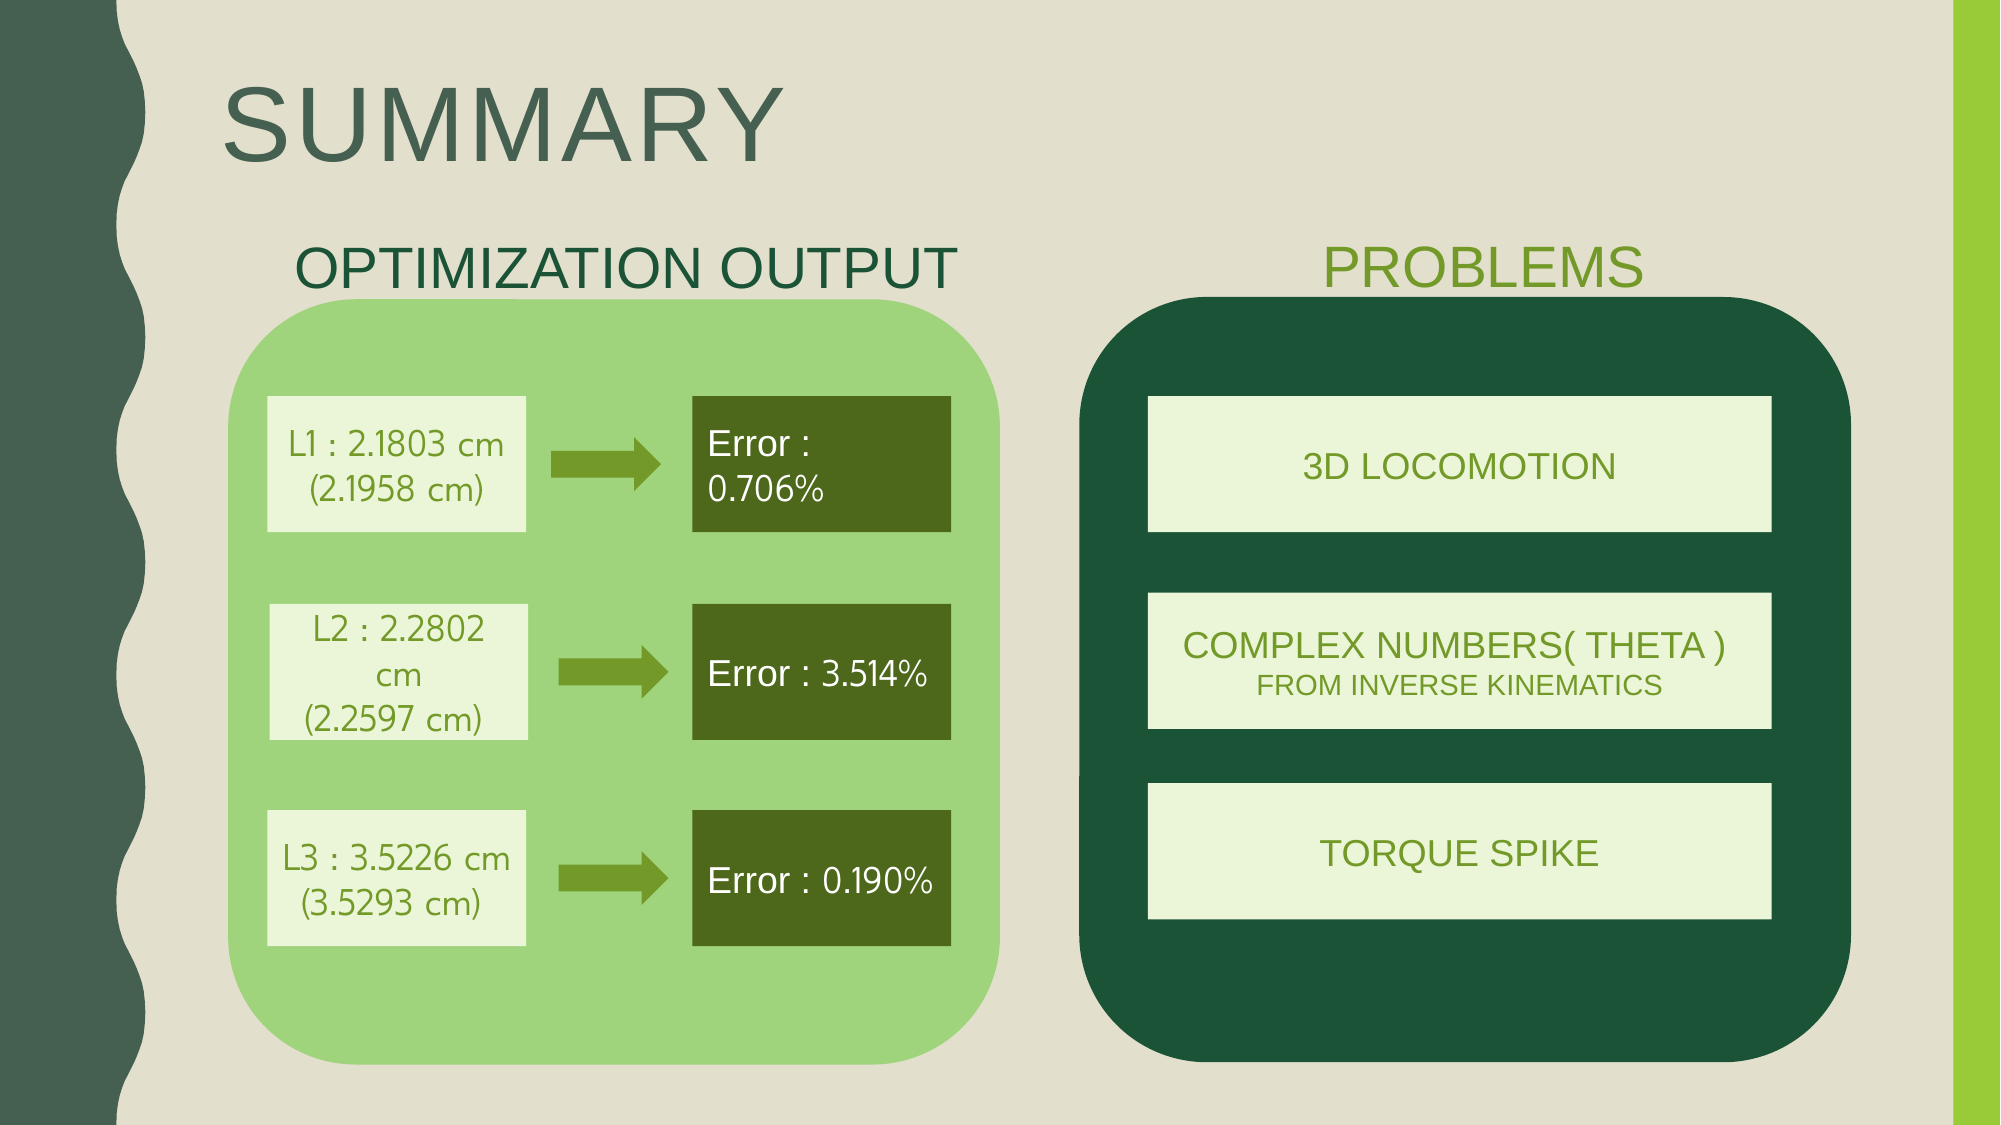

# summary
PROBLEMS
OPTIMIZATION OUTPUT

L1 : 2.1803 cm
(2.1958 cm)
Error : 0.706%
3D LOCOMOTION

COMPLEX NUMBERS( THETA )
FROM INVERSE KINEMATICS
L2 : 2.2802 cm
(2.2597 cm)
Error : 3.514%

TORQUE SPIKE
L3 : 3.5226 cm
(3.5293 cm)
Error : 0.190%